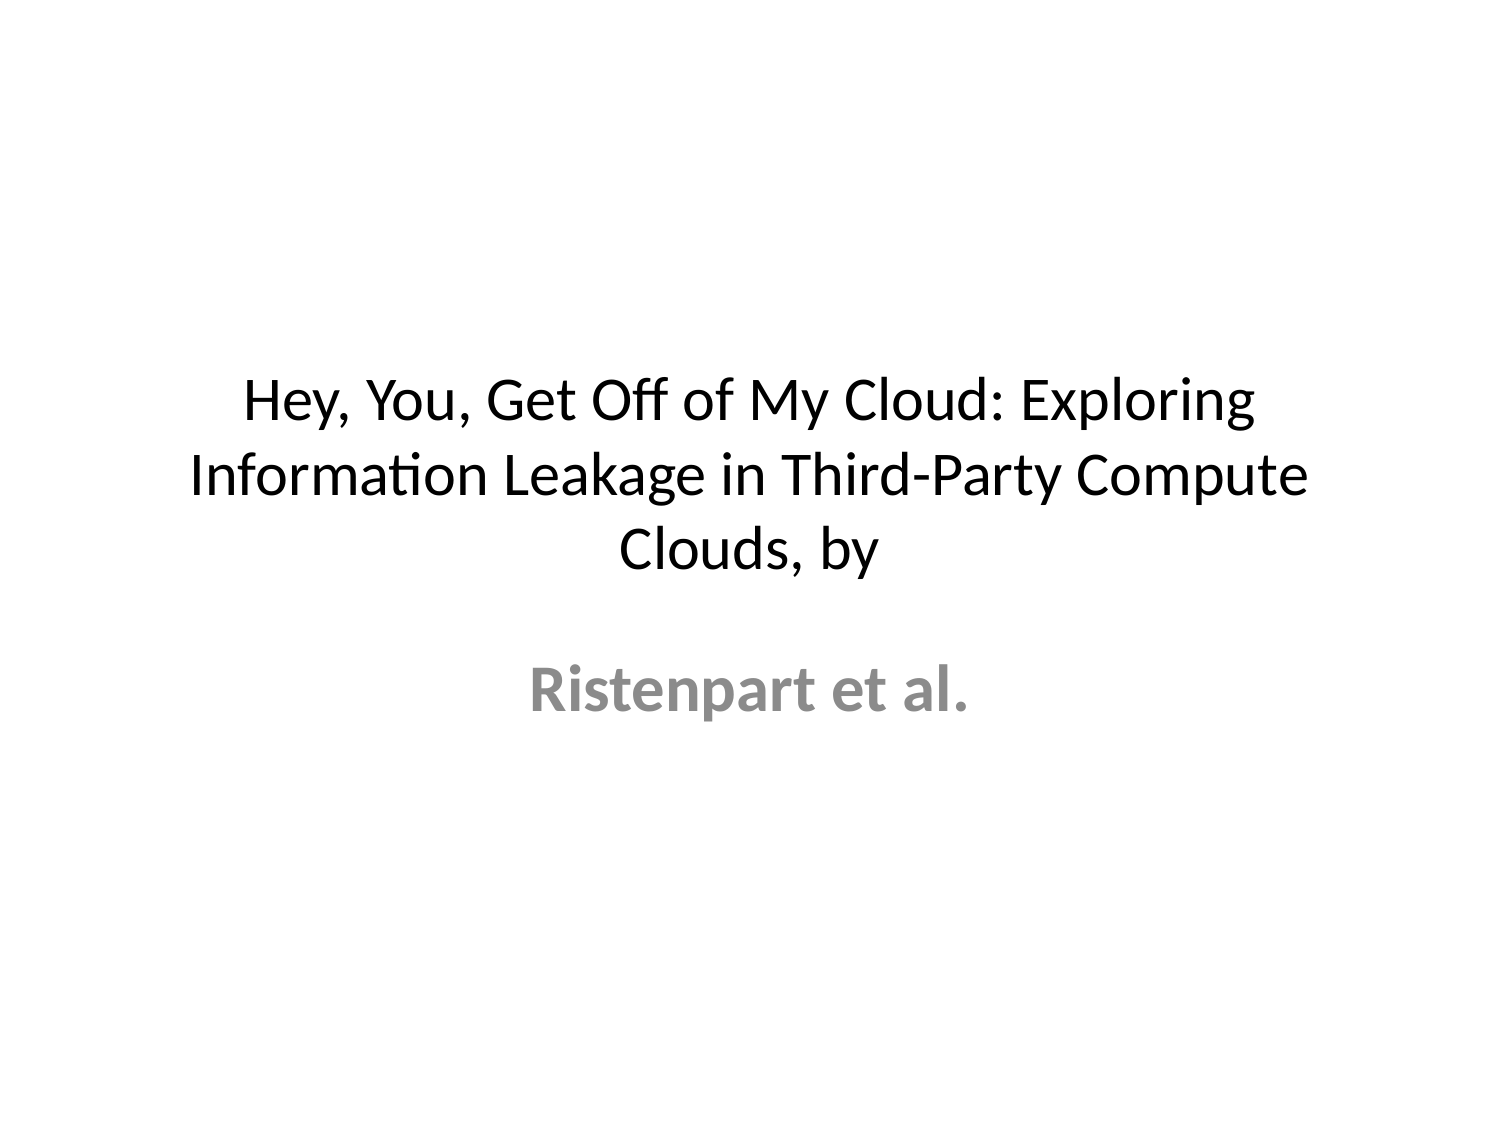

# Hey, You, Get Off of My Cloud: Exploring Information Leakage in Third-Party Compute Clouds, by
Ristenpart et al.